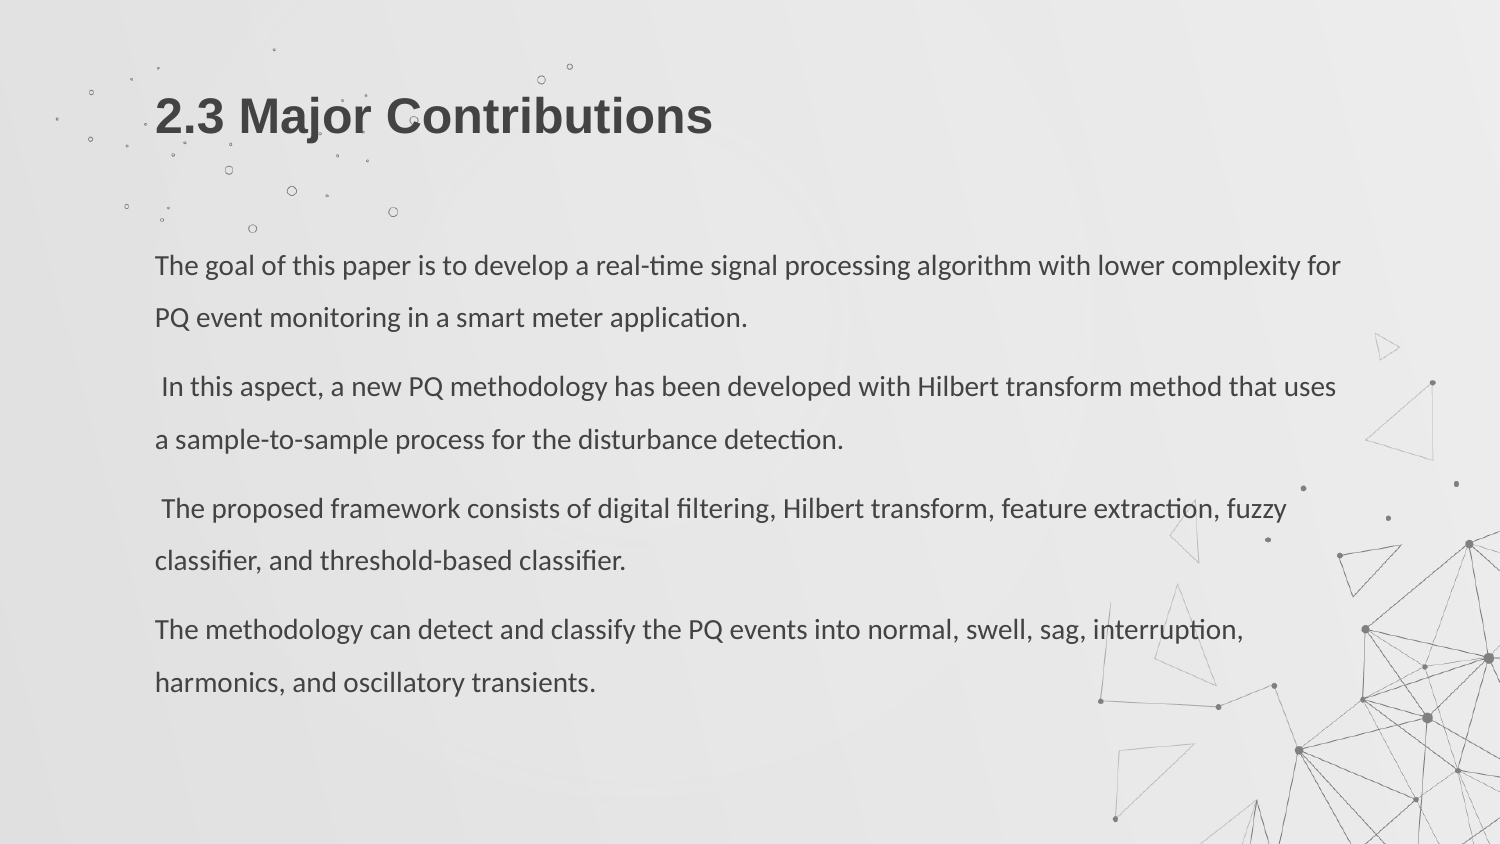

# 2.3 Major Contributions
The goal of this paper is to develop a real-time signal processing algorithm with lower complexity for PQ event monitoring in a smart meter application.
 In this aspect, a new PQ methodology has been developed with Hilbert transform method that uses a sample-to-sample process for the disturbance detection.
 The proposed framework consists of digital filtering, Hilbert transform, feature extraction, fuzzy classifier, and threshold-based classifier.
The methodology can detect and classify the PQ events into normal, swell, sag, interruption, harmonics, and oscillatory transients.